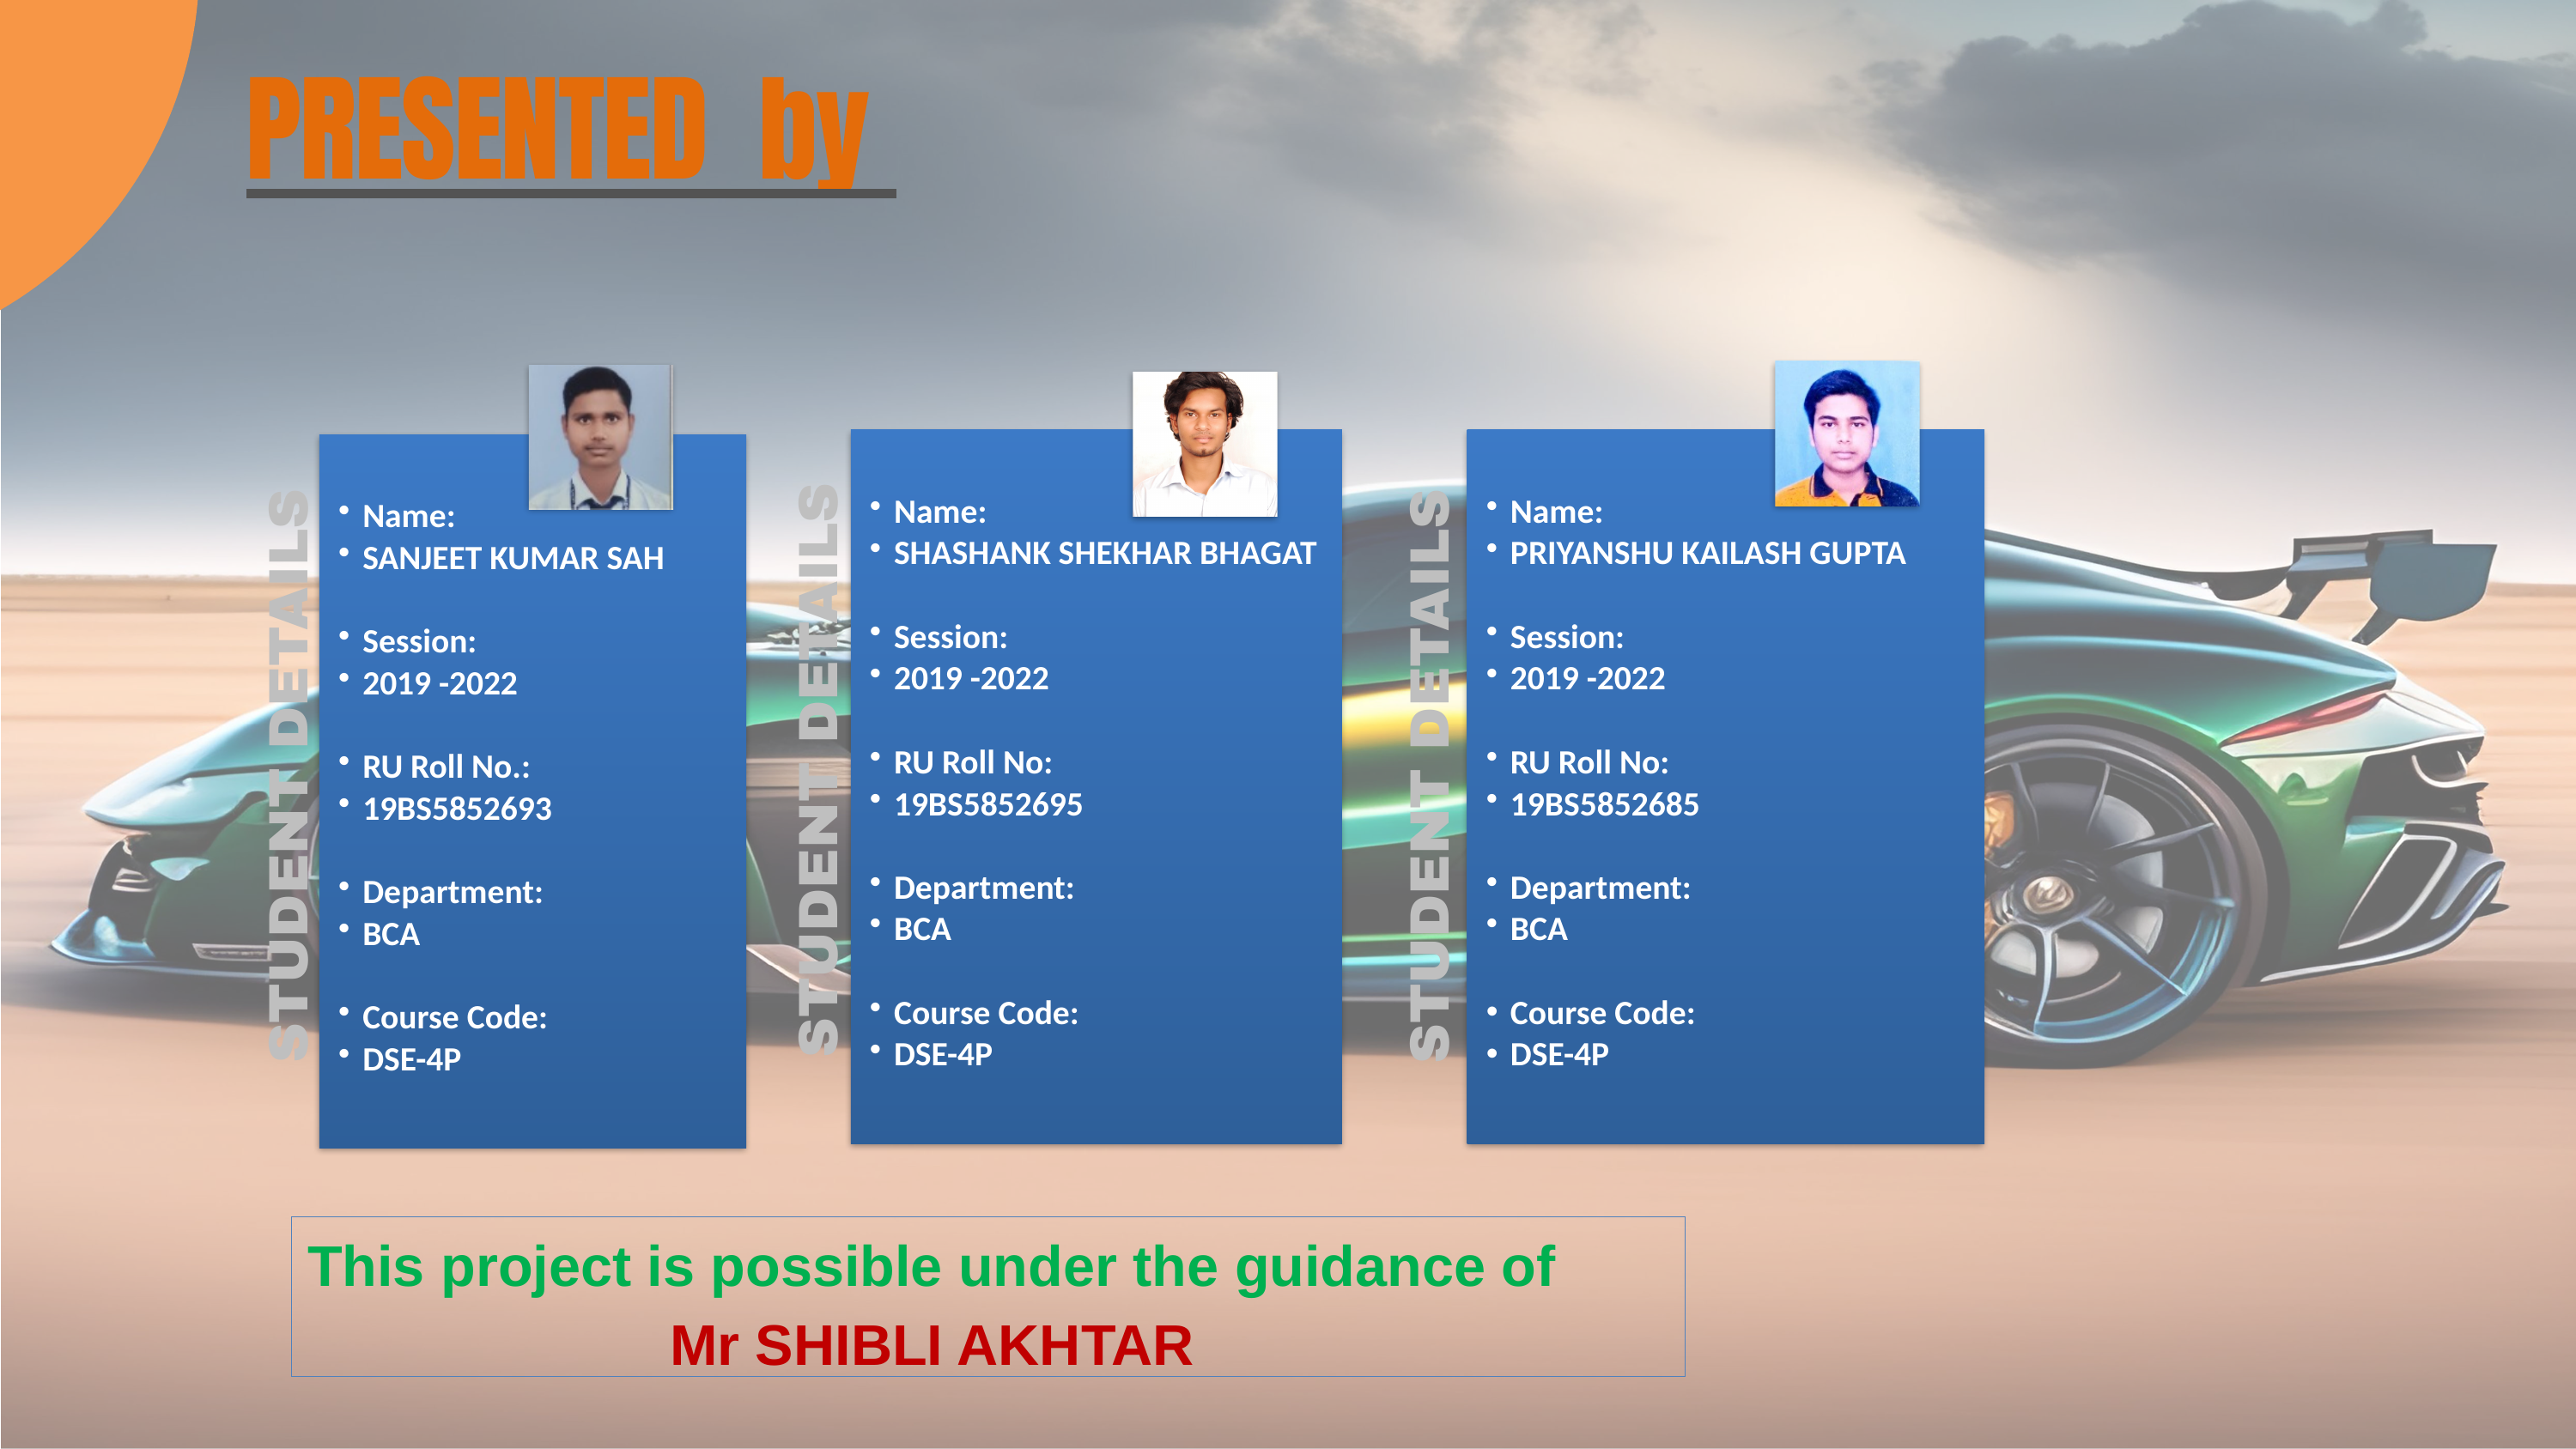

# PRESENTED  by
STUDENT DETAILS
Name:
SANJEET KUMAR SAH

Session:
2019 -2022

RU Roll No.:
19BS5852693

Department:
BCA

Course Code:
DSE-4P
STUDENT DETAILS
Name:
SHASHANK SHEKHAR BHAGAT

Session:
2019 -2022

RU Roll No:
19BS5852695

Department:
BCA

Course Code:
DSE-4P
STUDENT DETAILS
Name:
PRIYANSHU KAILASH GUPTA

Session:
2019 -2022

RU Roll No:
19BS5852685

Department:
BCA

Course Code:
DSE-4P
This project is possible under the guidance of Mr SHIBLI AKHTAR